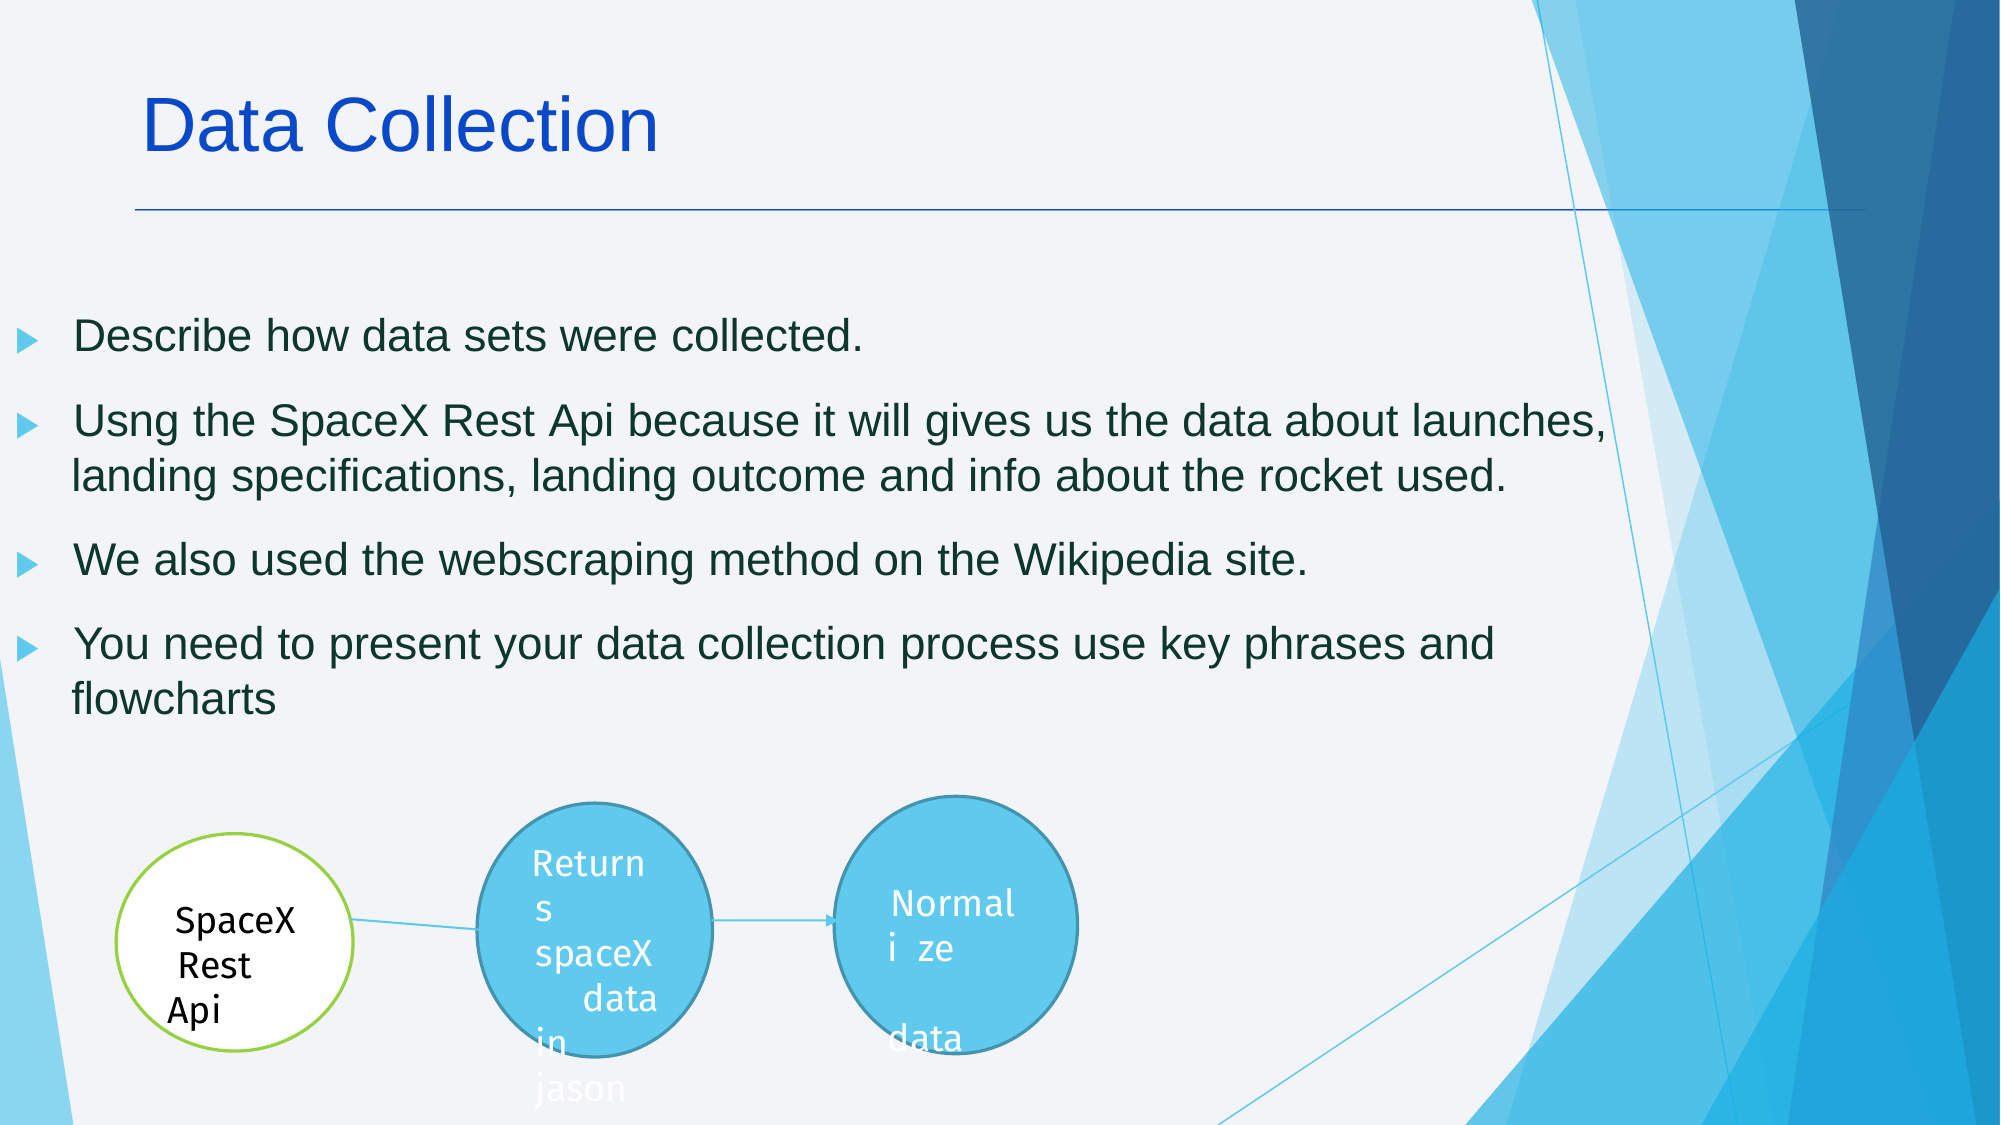

# Data Collection
▶	Describe how data sets were collected.
▶	Usng the SpaceX Rest Api because it will gives us the data about launches,
landing specifications, landing outcome and info about the rocket used.
▶	We also used the webscraping method on the Wikipedia site.
▶	You need to present your data collection process use key phrases and
flowcharts

Returns  spaceX  data in  jason
Normali  ze	data
SpaceX  Rest Api

7